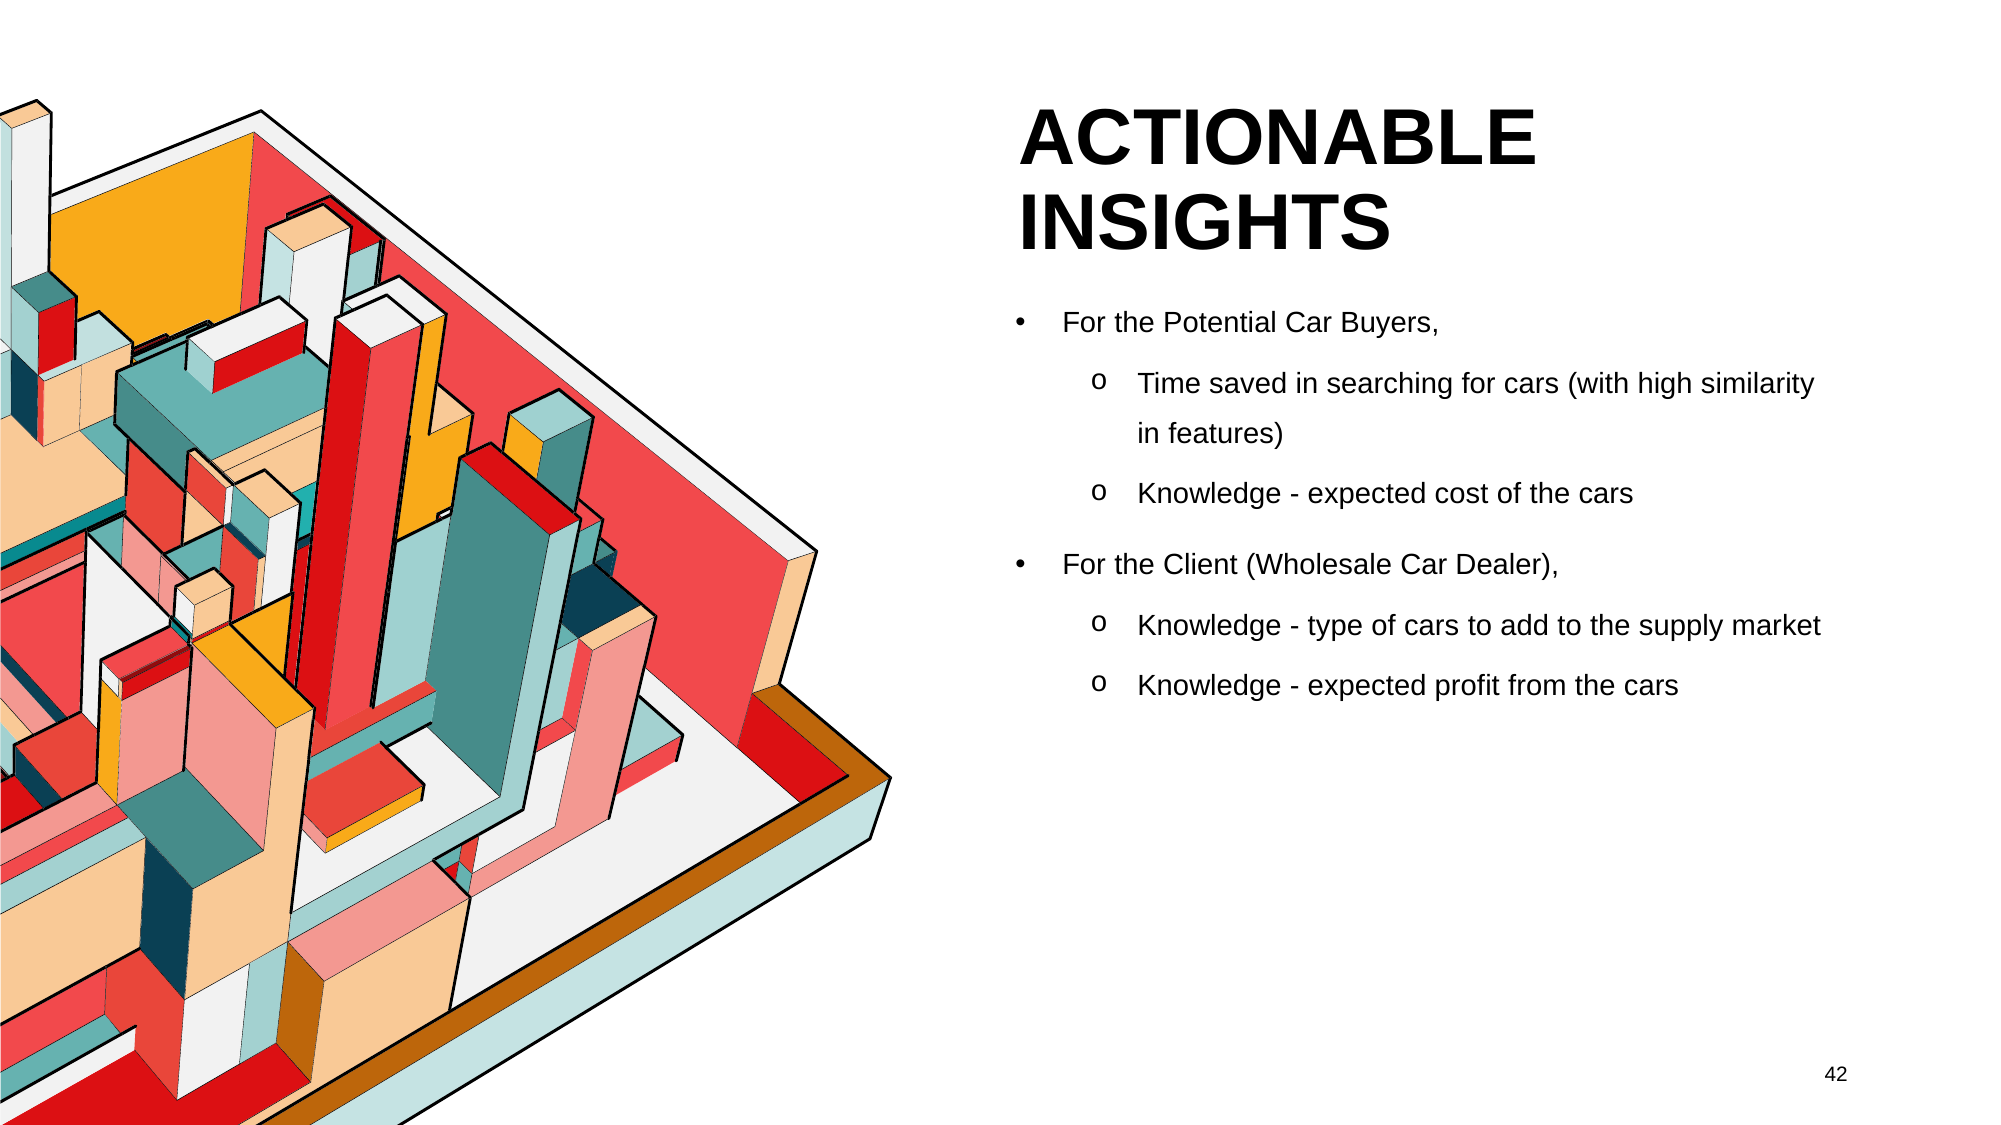

# Actionable insights
For the Potential Car Buyers,
Time saved in searching for cars (with high similarity in features)
Knowledge - expected cost of the cars
For the Client (Wholesale Car Dealer),
Knowledge - type of cars to add to the supply market
Knowledge - expected profit from the cars

42